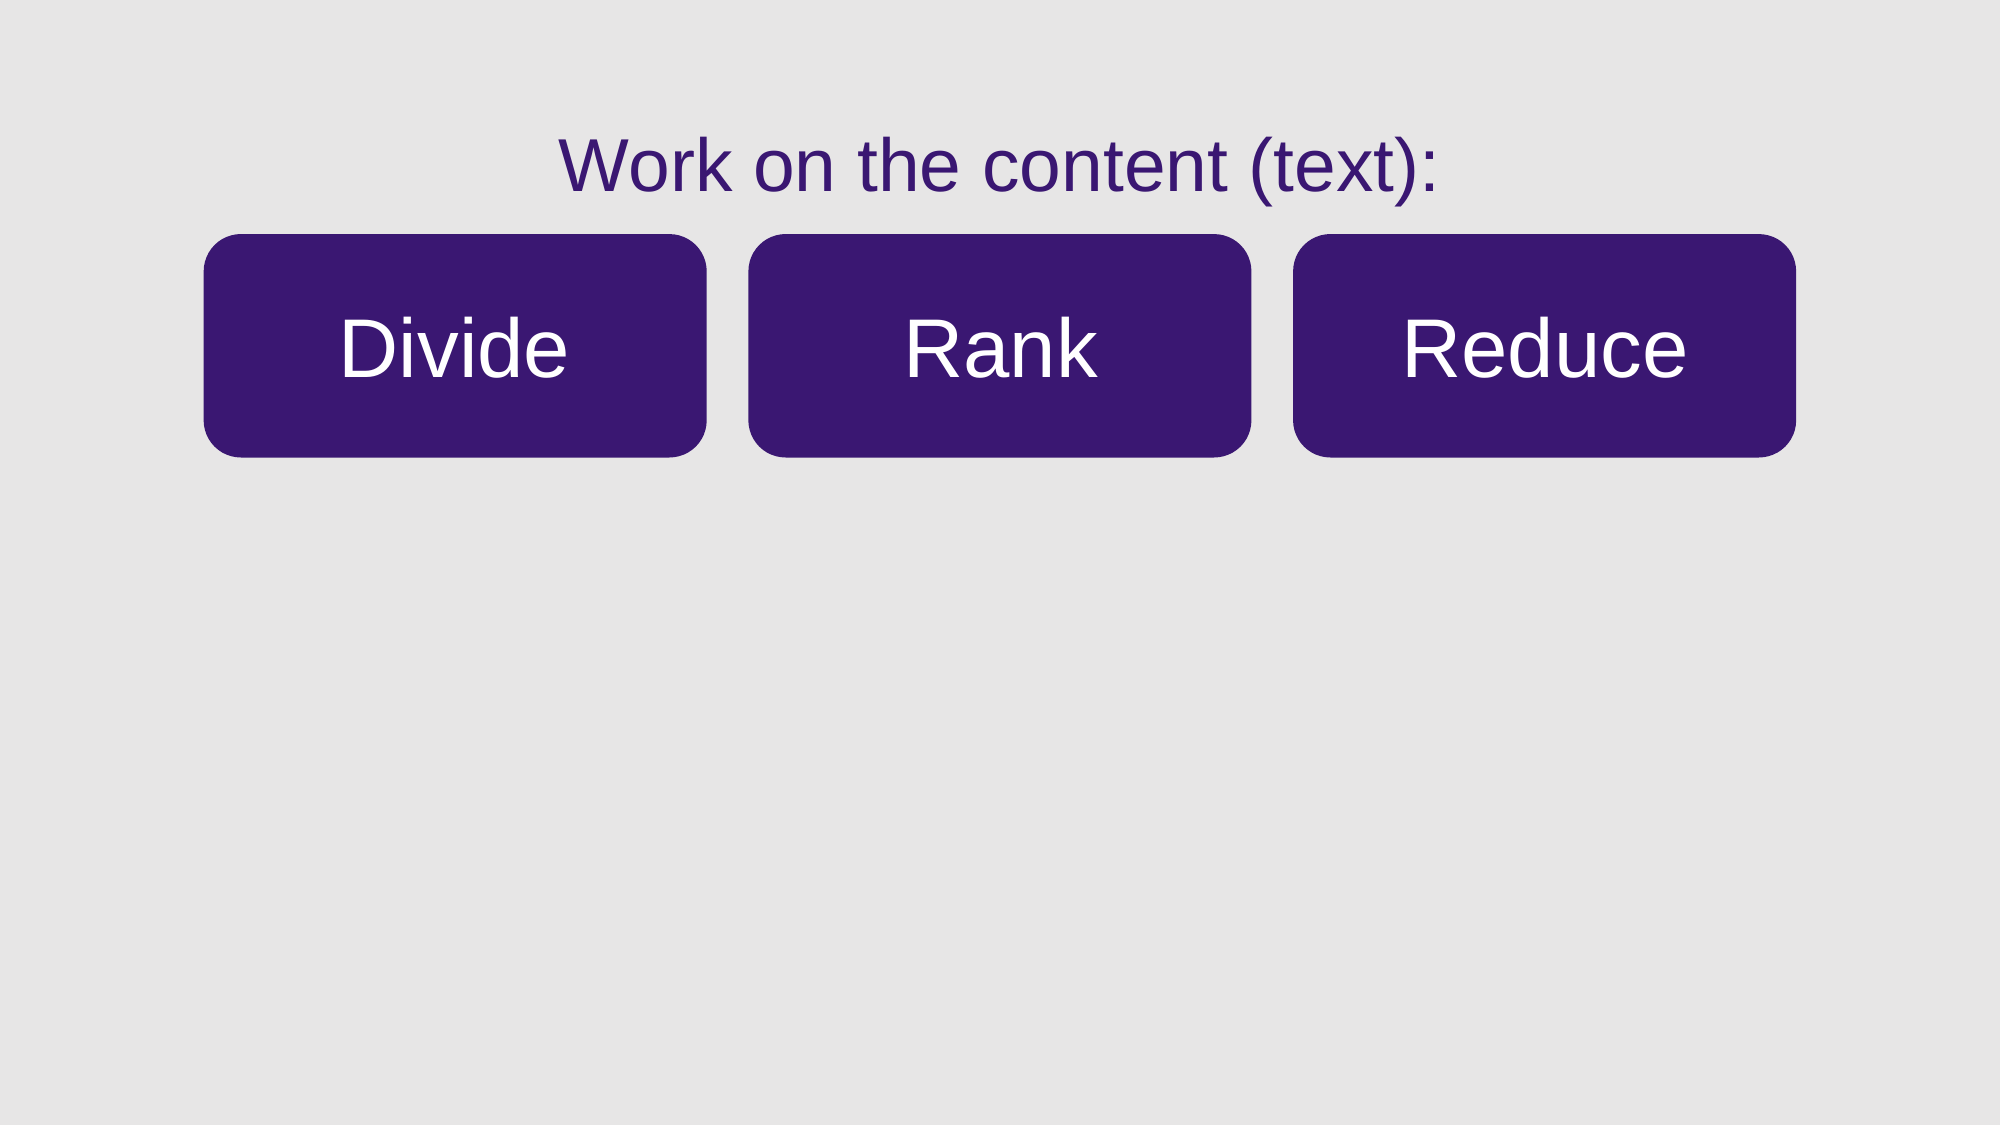

Work on the content (text):

Divide
Rank
Reduce